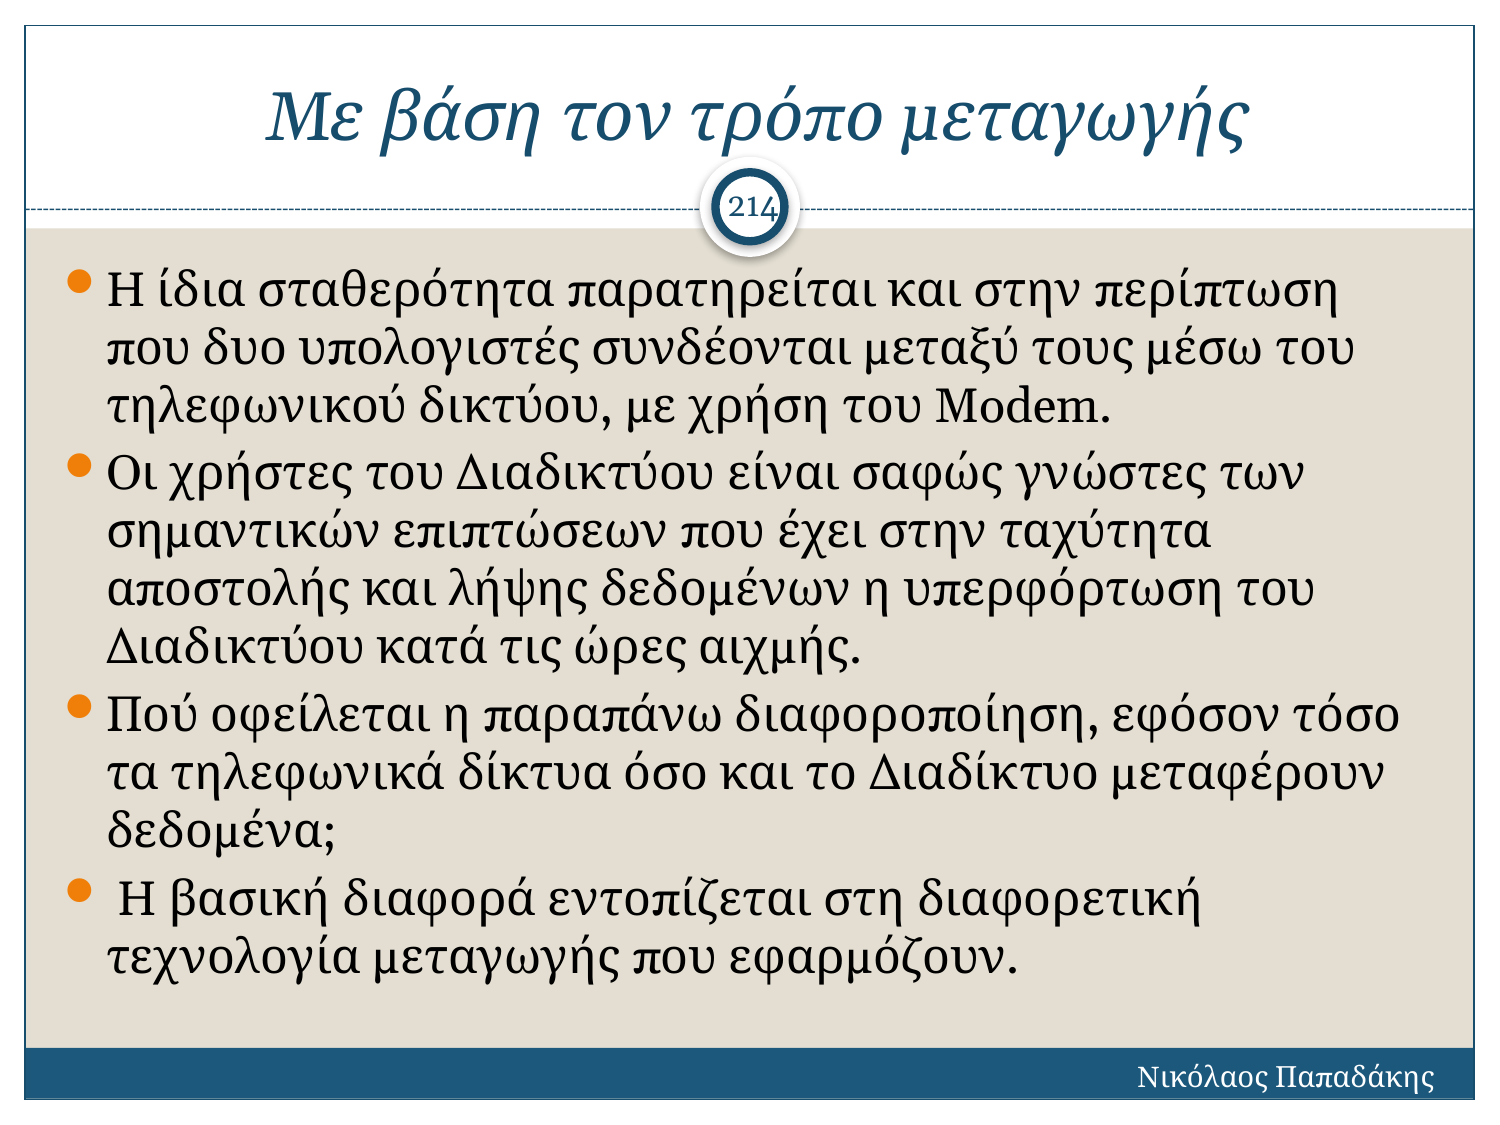

# Με βάση τον τρόπο μεταγωγής
214
Η ίδια σταθερότητα παρατηρείται και στην περίπτωση που δυο υπολογιστές συνδέονται μεταξύ τους μέσω του τηλεφωνικού δικτύου, με χρήση του Modem.
Οι χρήστες του Διαδικτύου είναι σαφώς γνώστες των σημαντικών επιπτώσεων που έχει στην ταχύτητα αποστολής και λήψης δεδομένων η υπερφόρτωση του Διαδικτύου κατά τις ώρες αιχμής.
Πού οφείλεται η παραπάνω διαφοροποίηση, εφόσον τόσο τα τηλεφωνικά δίκτυα όσο και το Διαδίκτυο μεταφέρουν δεδομένα;
 Η βασική διαφορά εντοπίζεται στη διαφορετική τεχνολογία μεταγωγής που εφαρμόζουν.
Νικόλαος Παπαδάκης